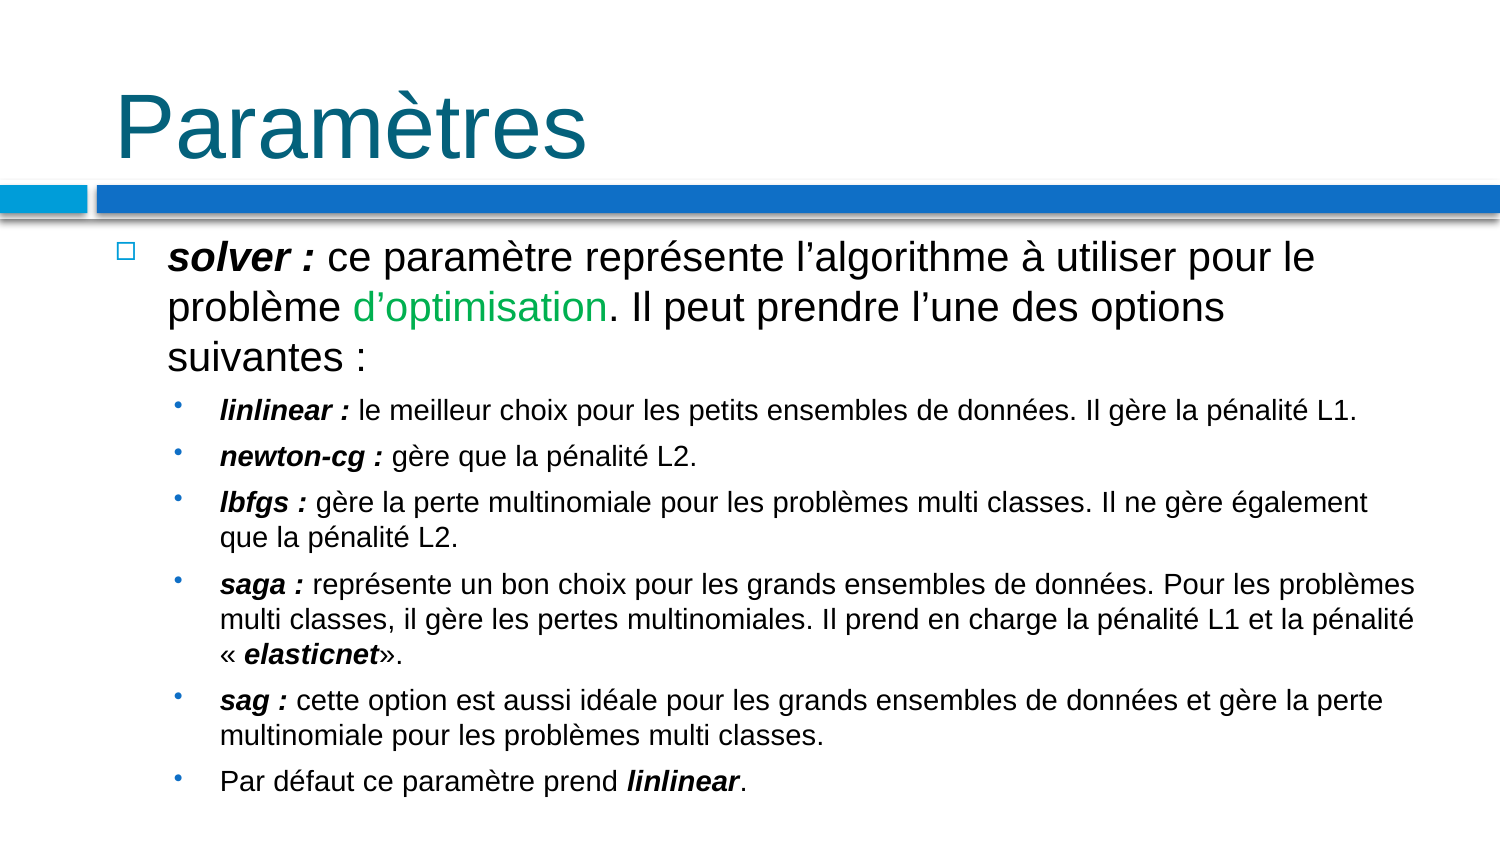

# Paramètres
solver : ce paramètre représente l’algorithme à utiliser pour le problème d’optimisation. Il peut prendre l’une des options suivantes :
linlinear : le meilleur choix pour les petits ensembles de données. Il gère la pénalité L1.
newton-cg : gère que la pénalité L2.
lbfgs : gère la perte multinomiale pour les problèmes multi classes. Il ne gère également que la pénalité L2.
saga : représente un bon choix pour les grands ensembles de données. Pour les problèmes multi classes, il gère les pertes multinomiales. Il prend en charge la pénalité L1 et la pénalité « elasticnet».
sag : cette option est aussi idéale pour les grands ensembles de données et gère la perte multinomiale pour les problèmes multi classes.
Par défaut ce paramètre prend linlinear.